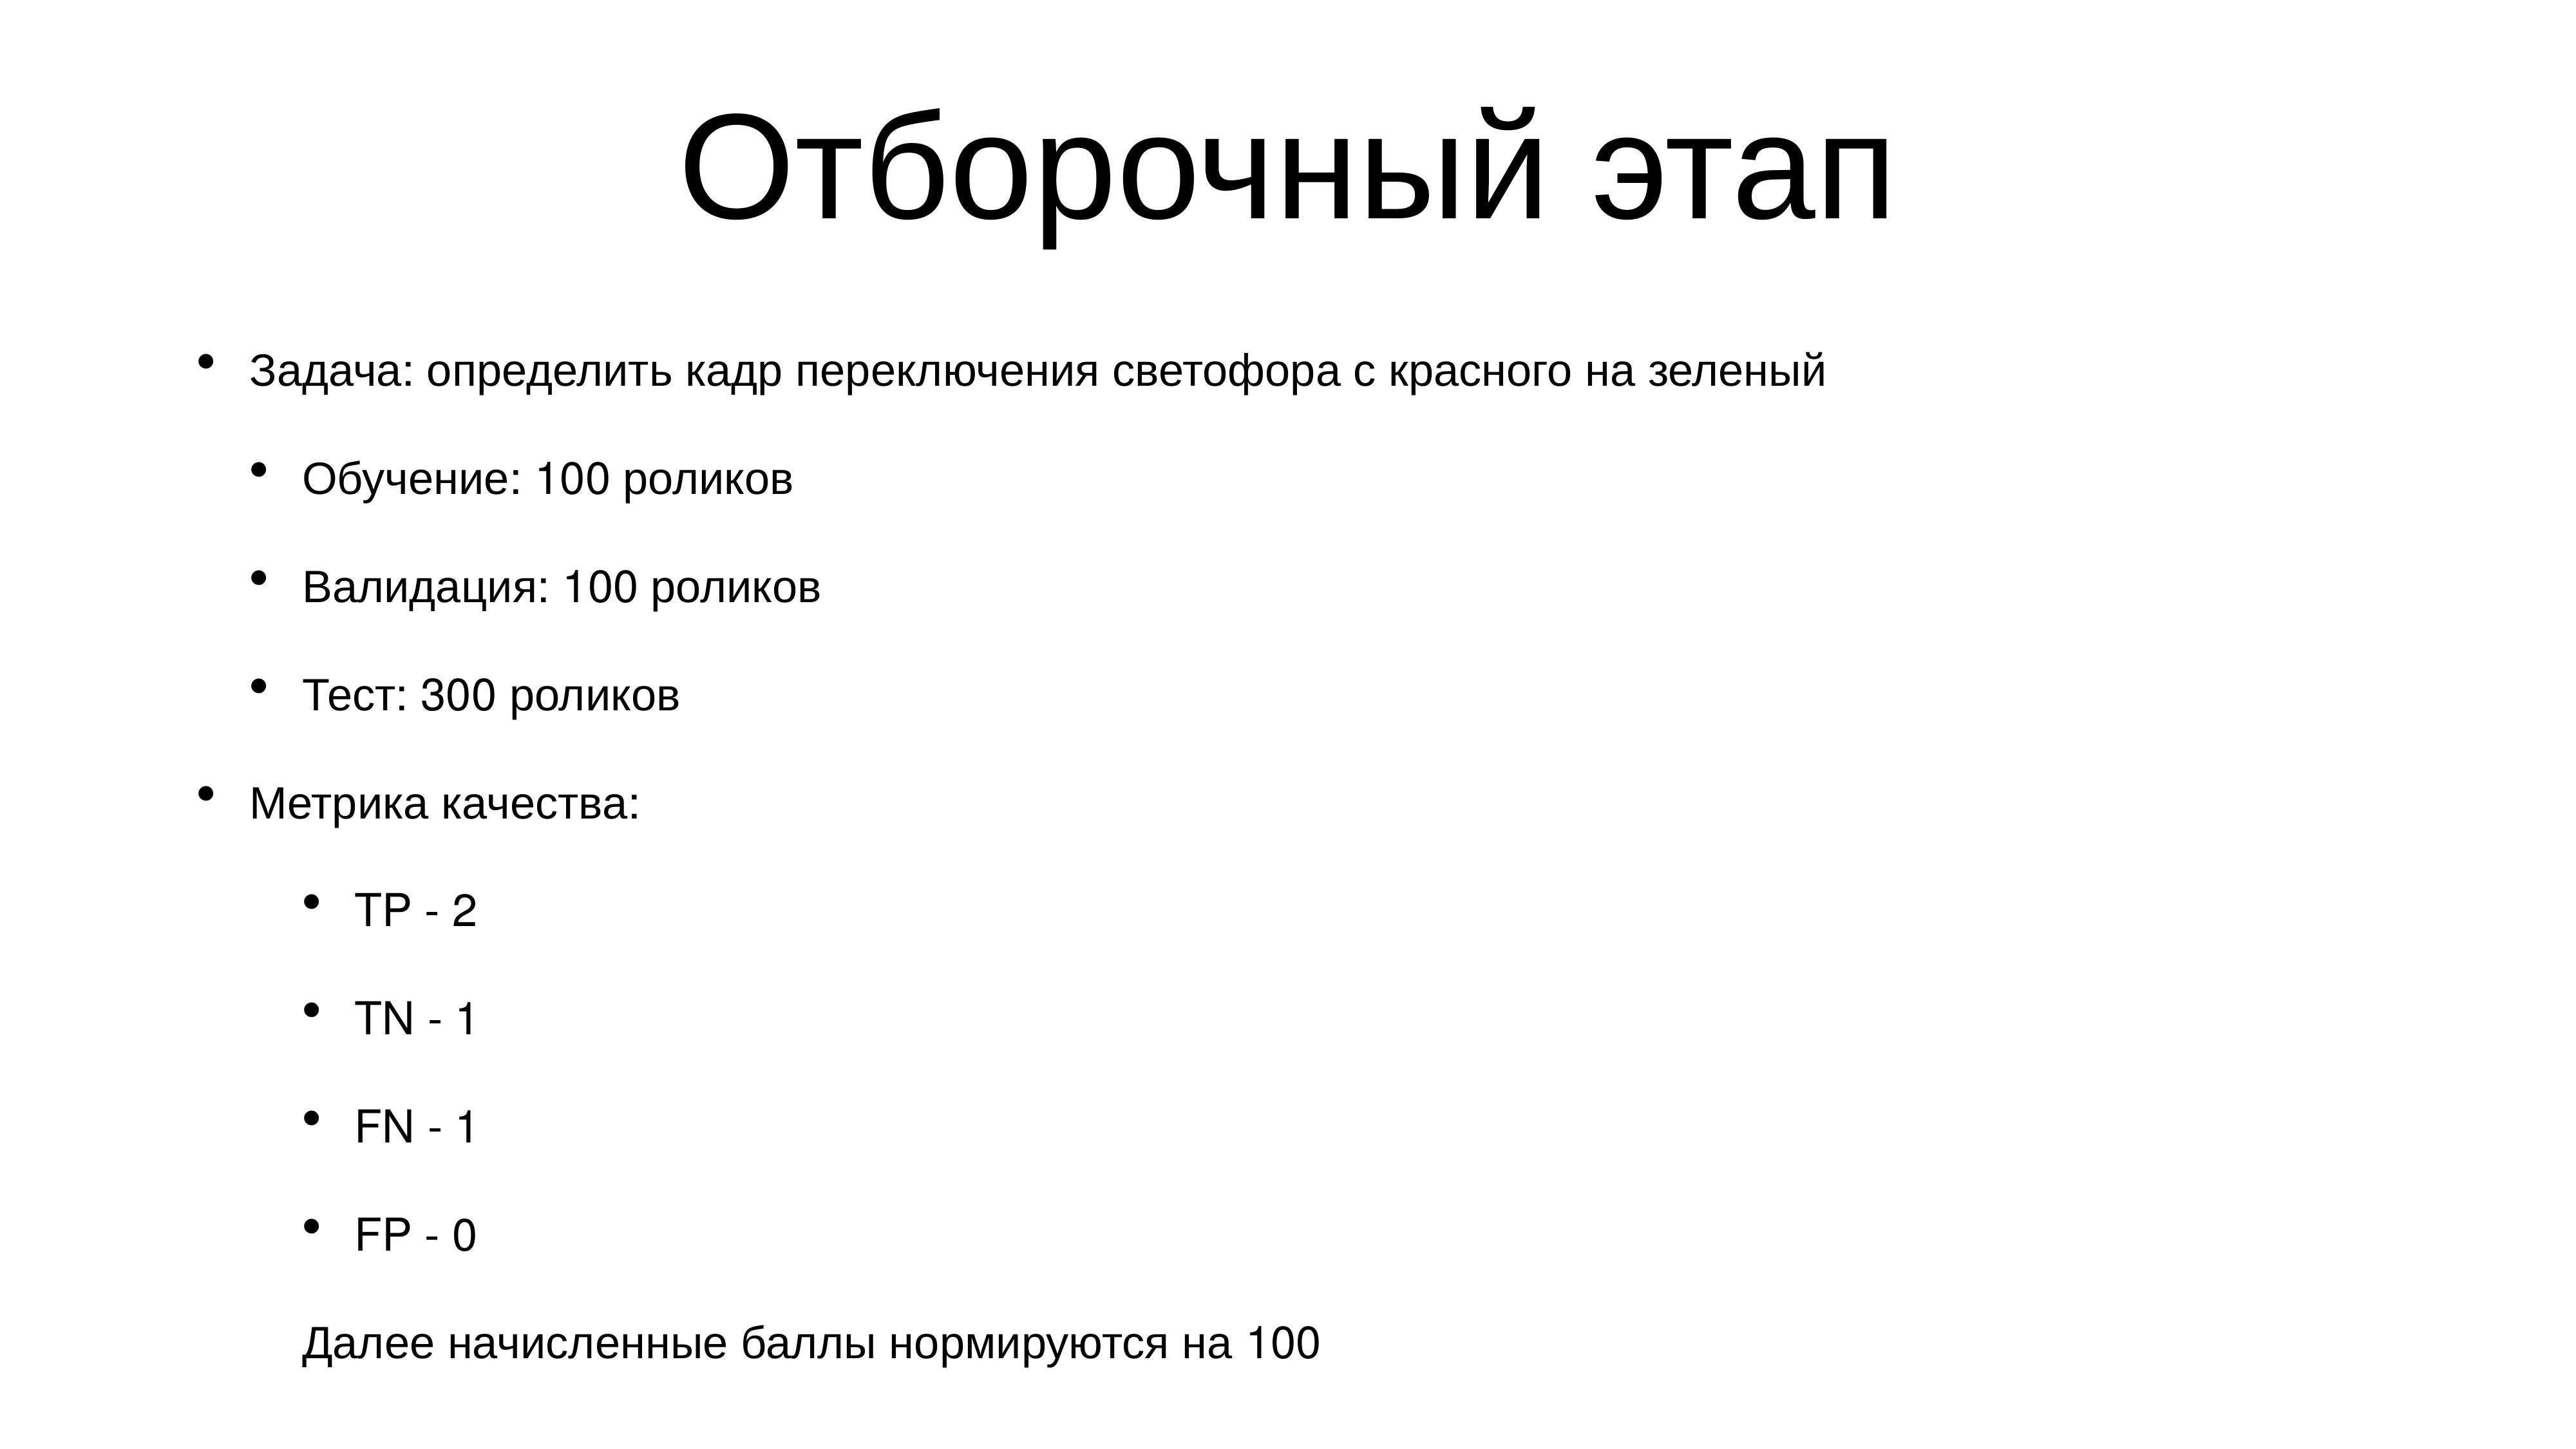

# Отборочный этап
Задача: определить кадр переключения светофора с красного на зеленый
Обучение: 100 роликов
Валидация: 100 роликов
Тест: 300 роликов
Метрика качества:
TP - 2
TN - 1
FN - 1
FP - 0
Далее начисленные баллы нормируются на 100